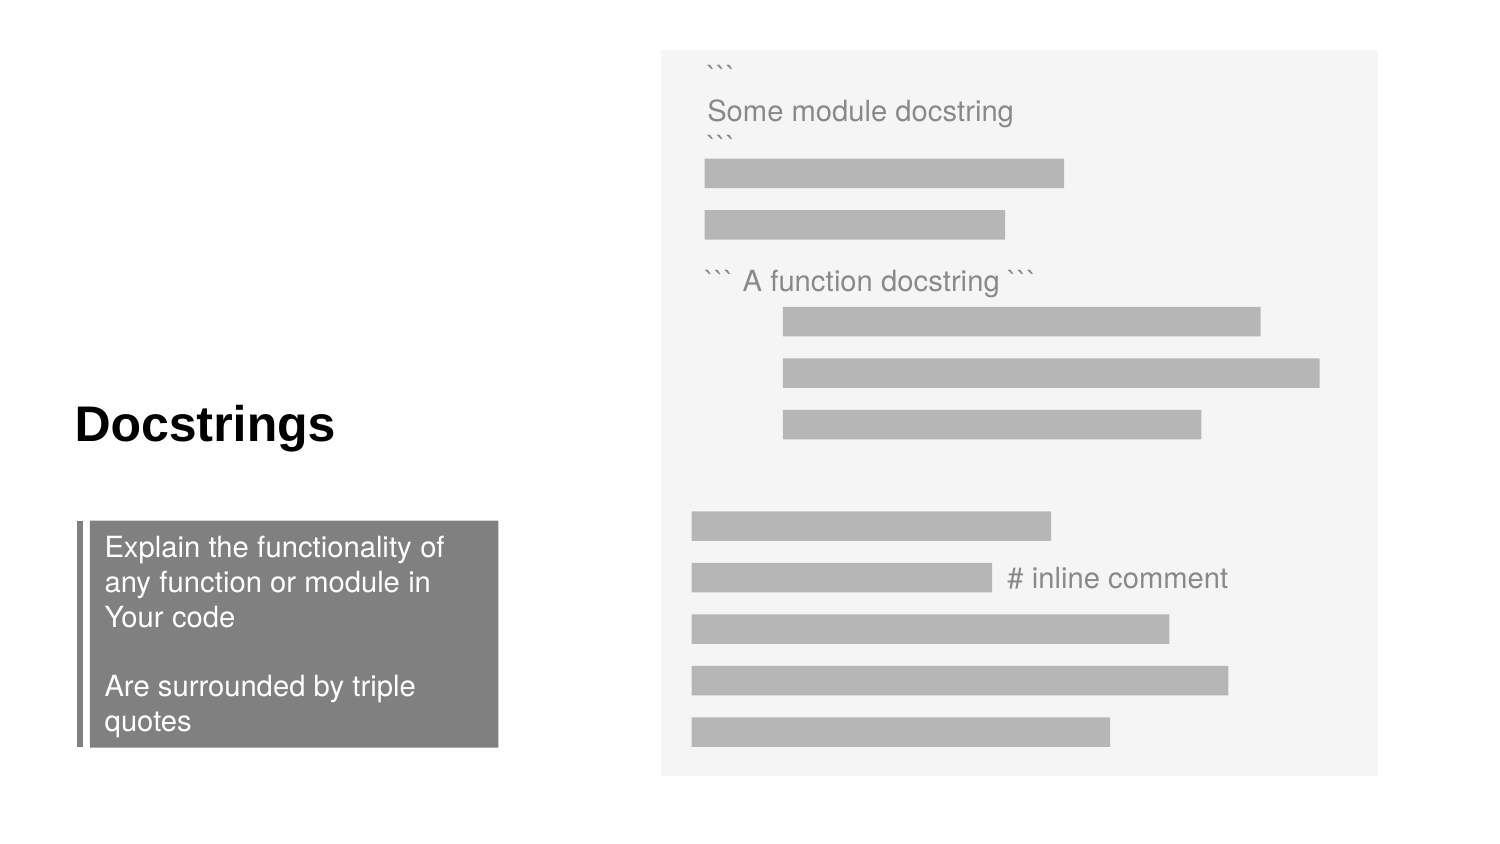

```
Some module docstring
```

``` A function docstring ```

Docstrings

Explain the functionality of any function or module in Your code

Are surrounded by triple quotes
# inline comment